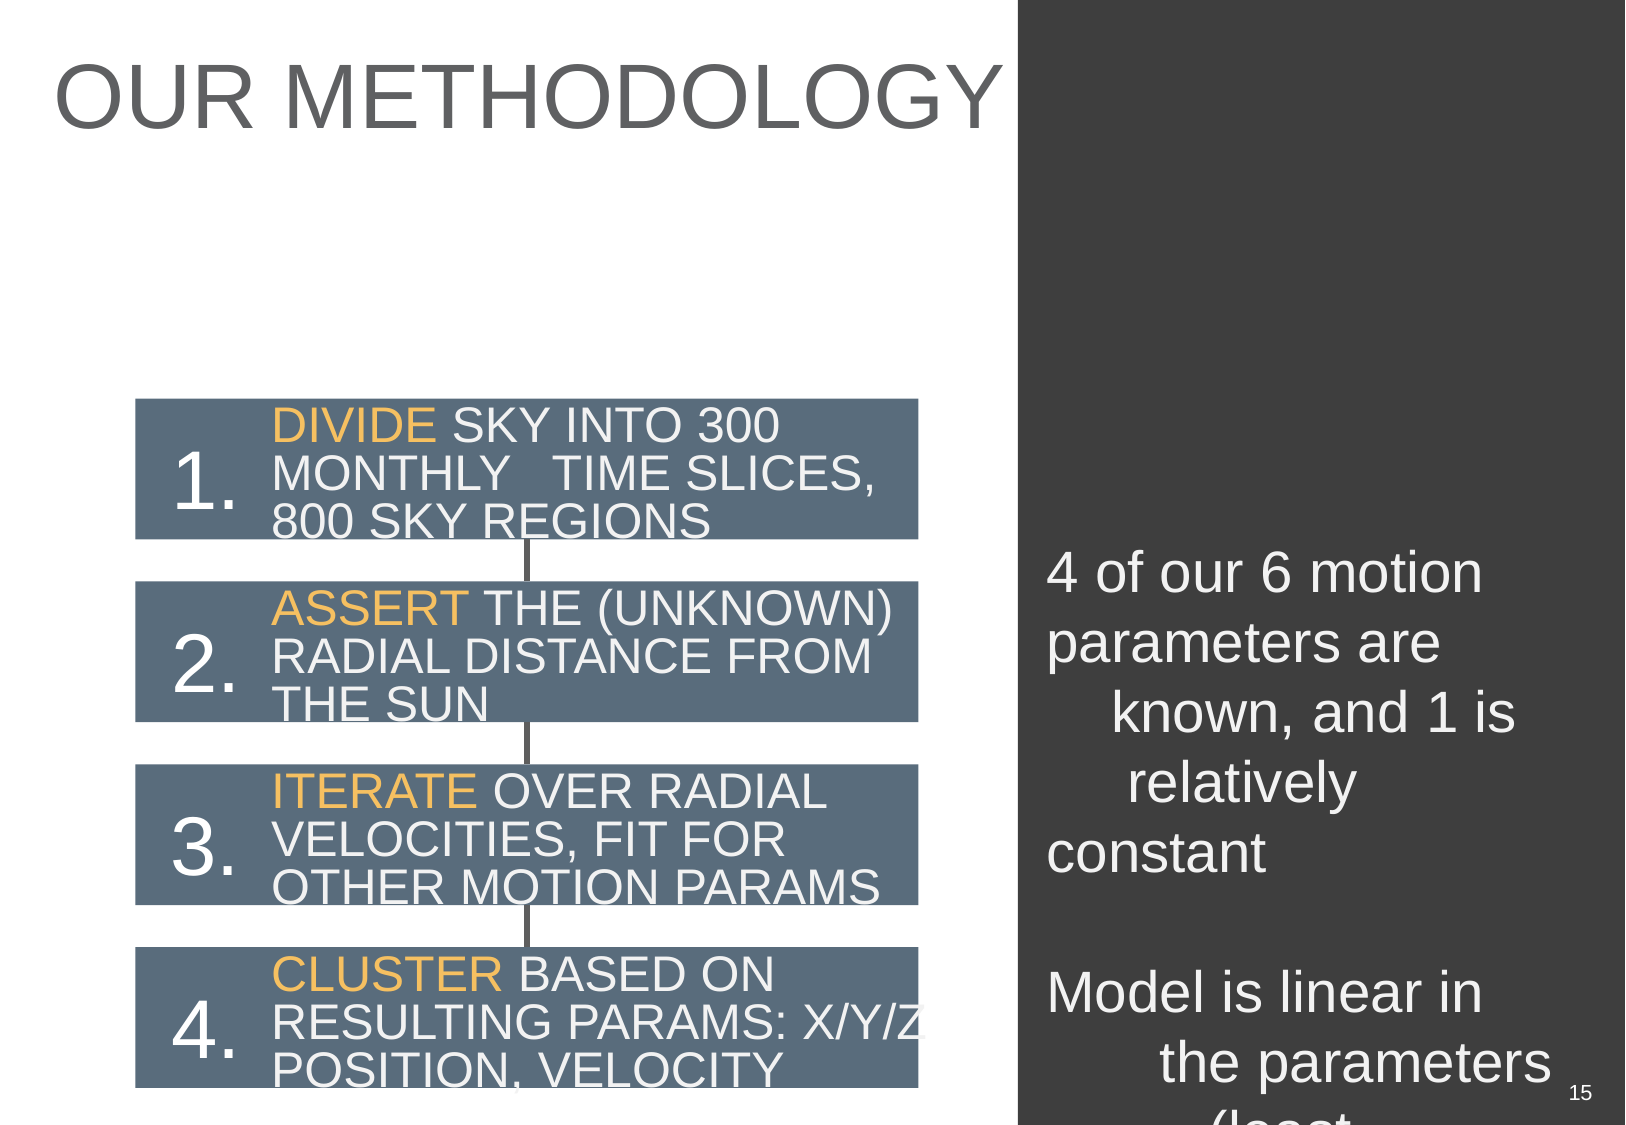

OUR METHODOLOGY

DIVIDE SKY INTO 300 MONTHLY   TIME SLICES, 800 SKY REGIONS
1.

4 of our 6 motion parameters are            known, and 1 is        relatively constant

Model is linear in            the parameters           (least squares fit)

ASSERT THE (UNKNOWN)
RADIAL DISTANCE FROM THE SUN
2.

ITERATE OVER RADIAL VELOCITIES, FIT FOR OTHER MOTION PARAMS
3.

CLUSTER BASED ON RESULTING PARAMS: X/Y/Z POSITION, VELOCITY
4.
15